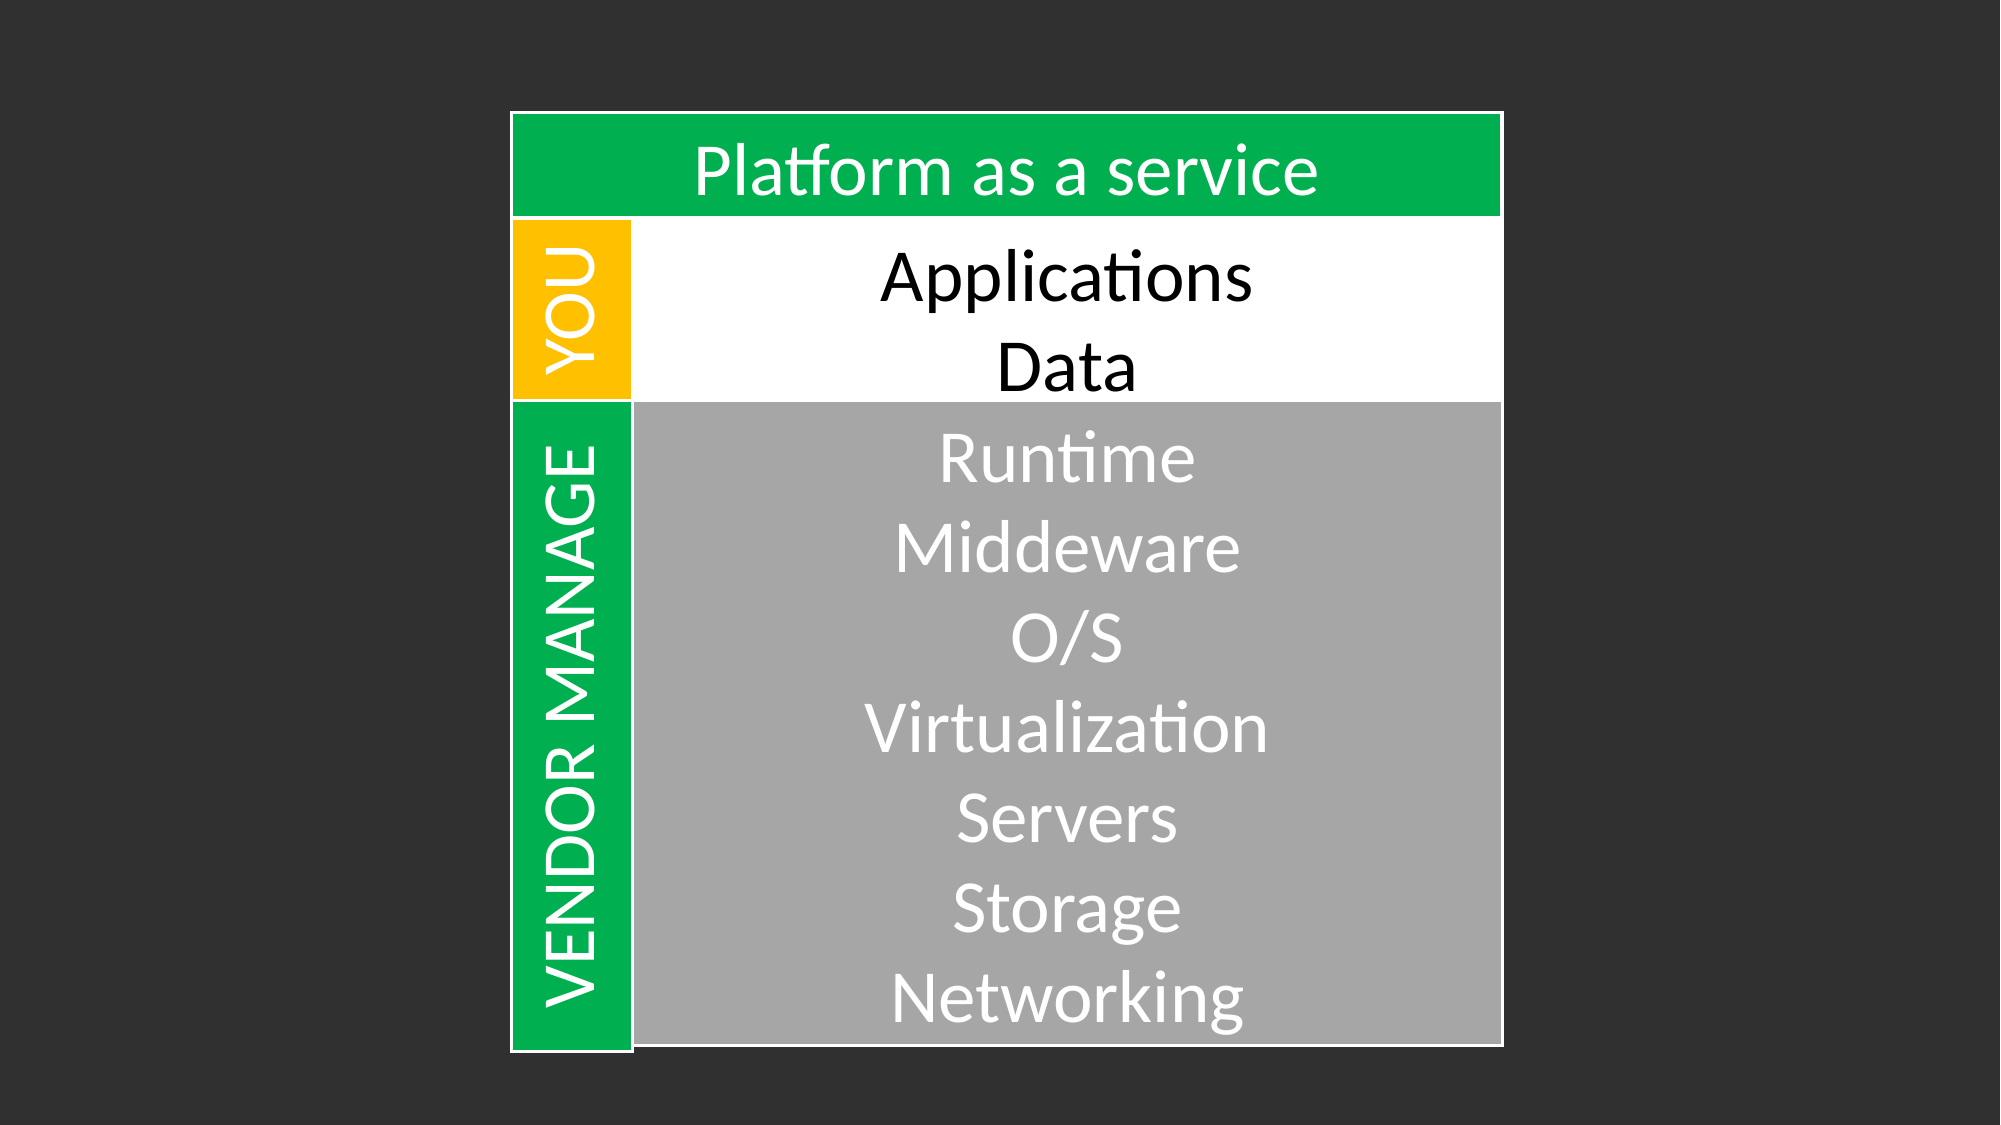

Platform as a service
YOU
Applications
Data
VENDOR MANAGE
Runtime
Middeware
O/S
Virtualization
Servers
Storage
Networking